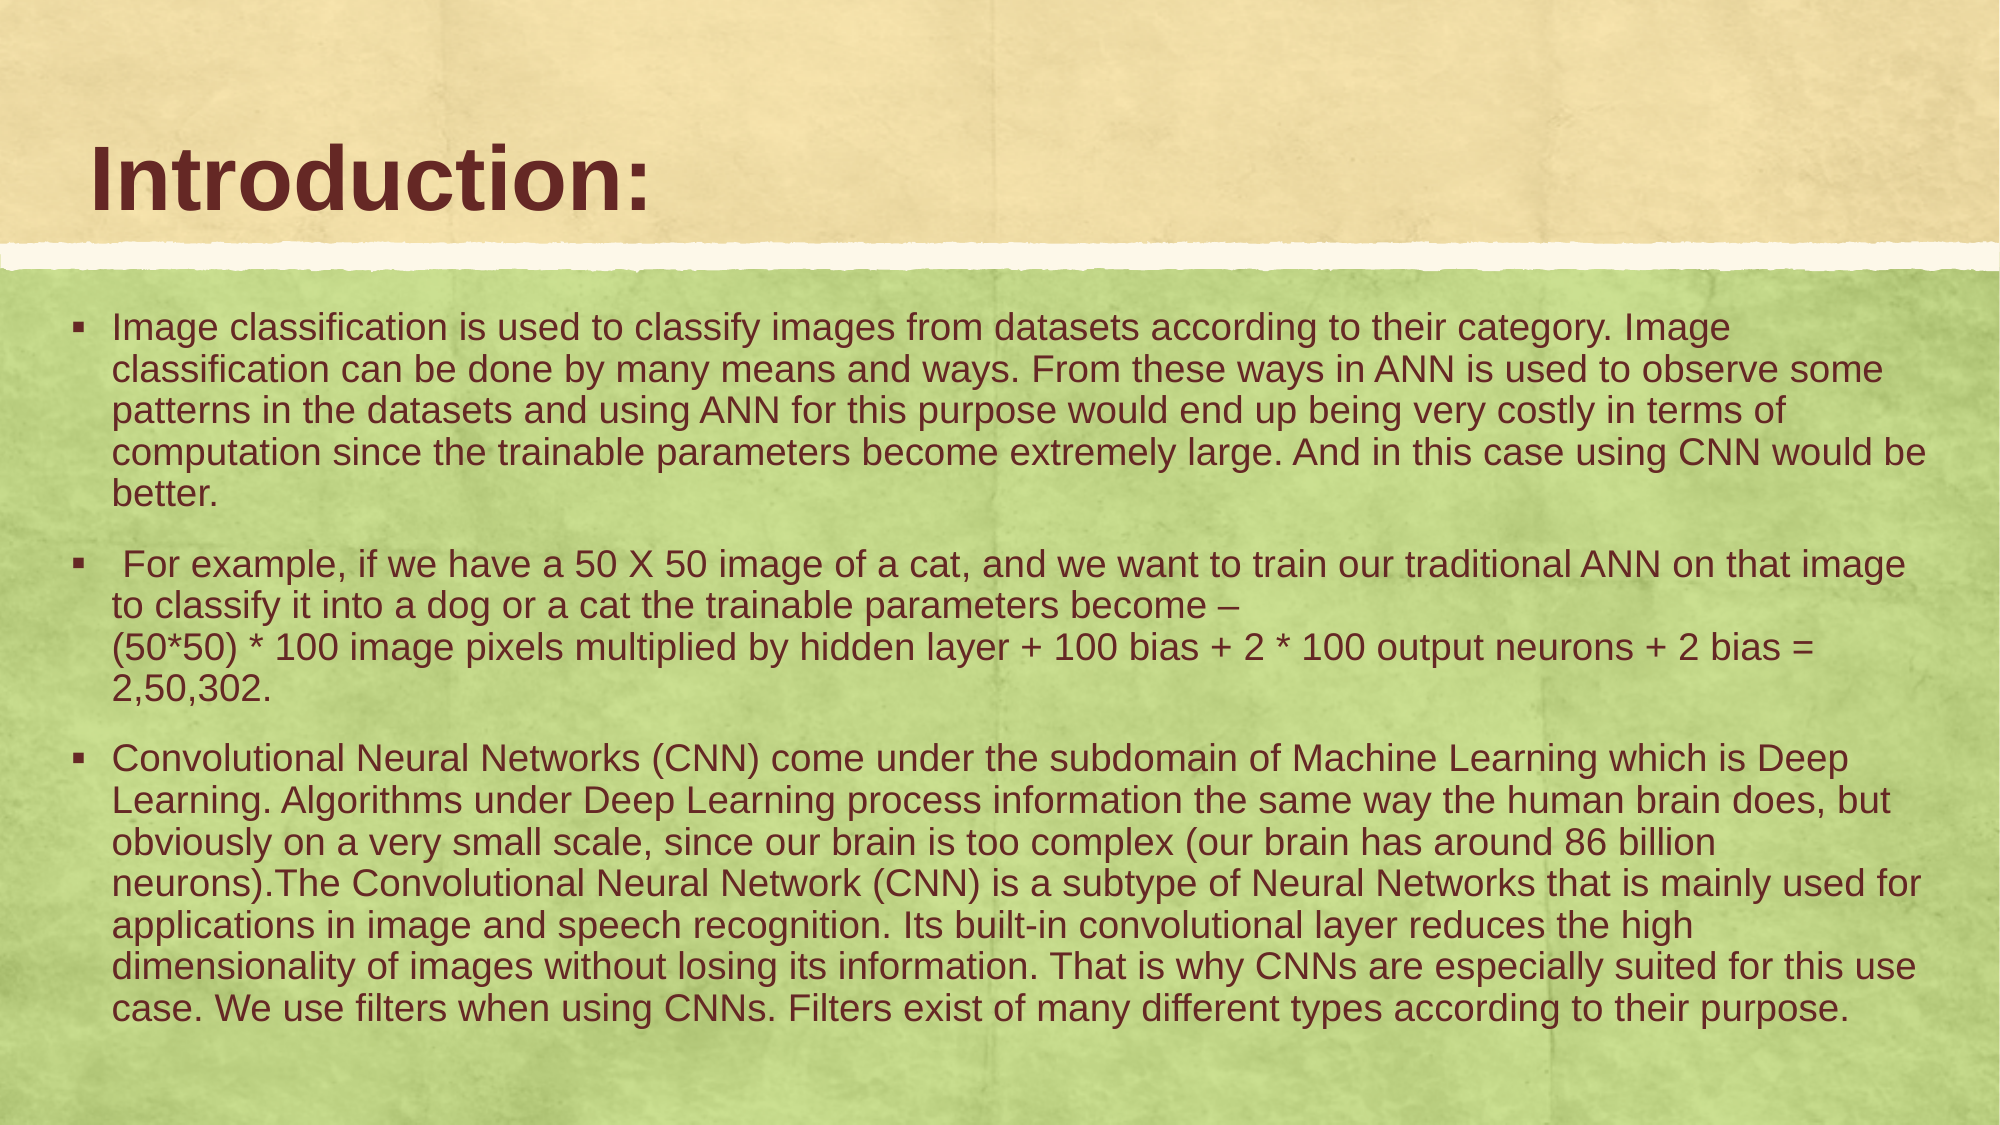

# Introduction:
Image classification is used to classify images from datasets according to their category. Image classification can be done by many means and ways. From these ways in ANN is used to observe some patterns in the datasets and using ANN for this purpose would end up being very costly in terms of computation since the trainable parameters become extremely large. And in this case using CNN would be better.
 For example, if we have a 50 X 50 image of a cat, and we want to train our traditional ANN on that image to classify it into a dog or a cat the trainable parameters become –
(50*50) * 100 image pixels multiplied by hidden layer + 100 bias + 2 * 100 output neurons + 2 bias = 2,50,302.
Convolutional Neural Networks (CNN) come under the subdomain of Machine Learning which is Deep Learning. Algorithms under Deep Learning process information the same way the human brain does, but obviously on a very small scale, since our brain is too complex (our brain has around 86 billion neurons).The Convolutional Neural Network (CNN) is a subtype of Neural Networks that is mainly used for applications in image and speech recognition. Its built-in convolutional layer reduces the high dimensionality of images without losing its information. That is why CNNs are especially suited for this use case. We use filters when using CNNs. Filters exist of many different types according to their purpose.